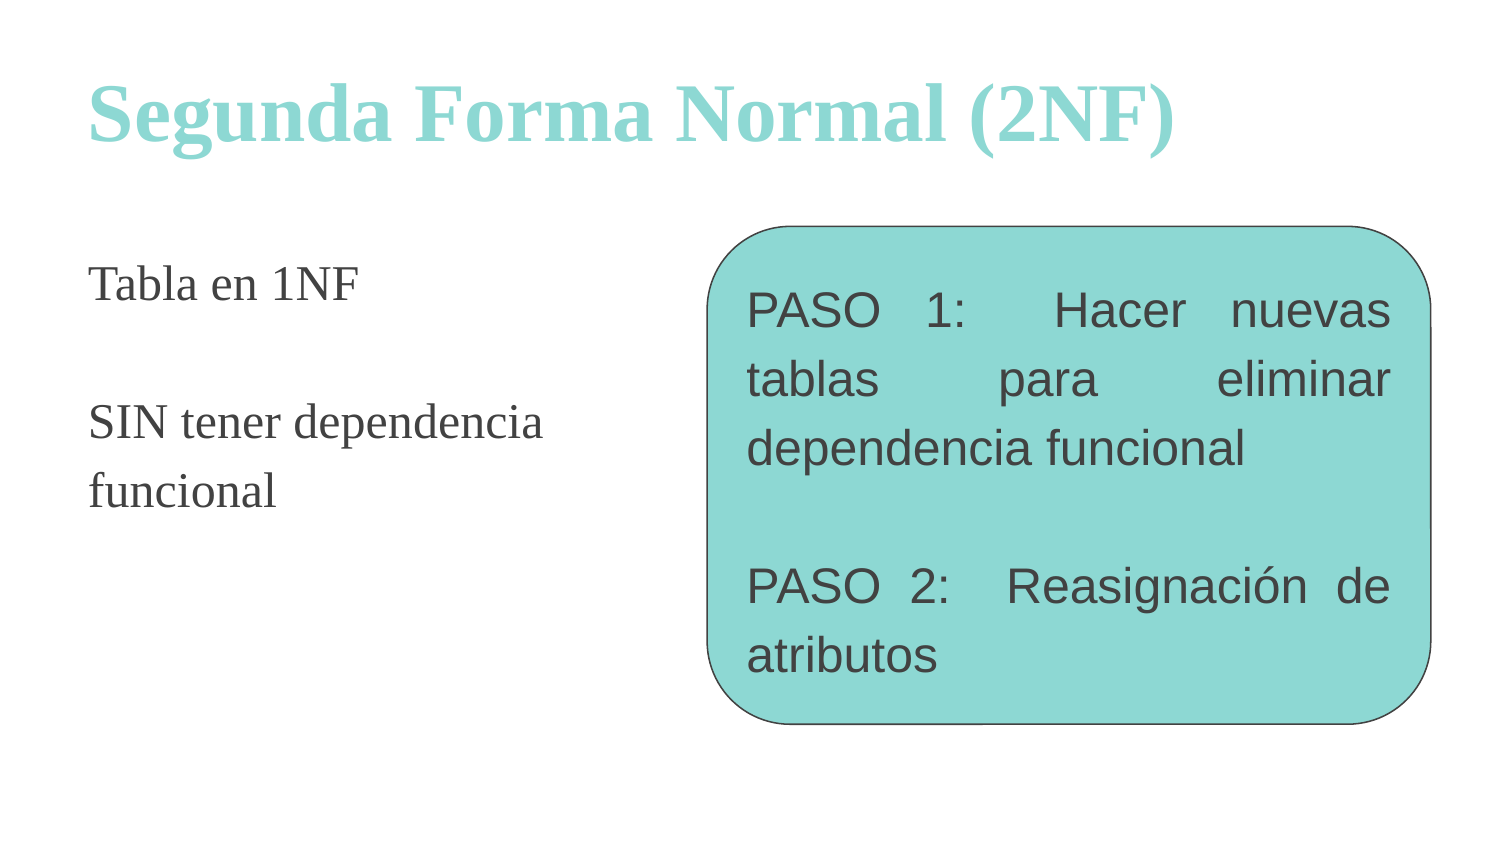

Segunda Forma Normal (2NF)
Tabla en 1NF

SIN tener dependencia funcional

PASO 1:  Hacer nuevas tablas para eliminar dependencia funcional

PASO 2:  Reasignación de atributos